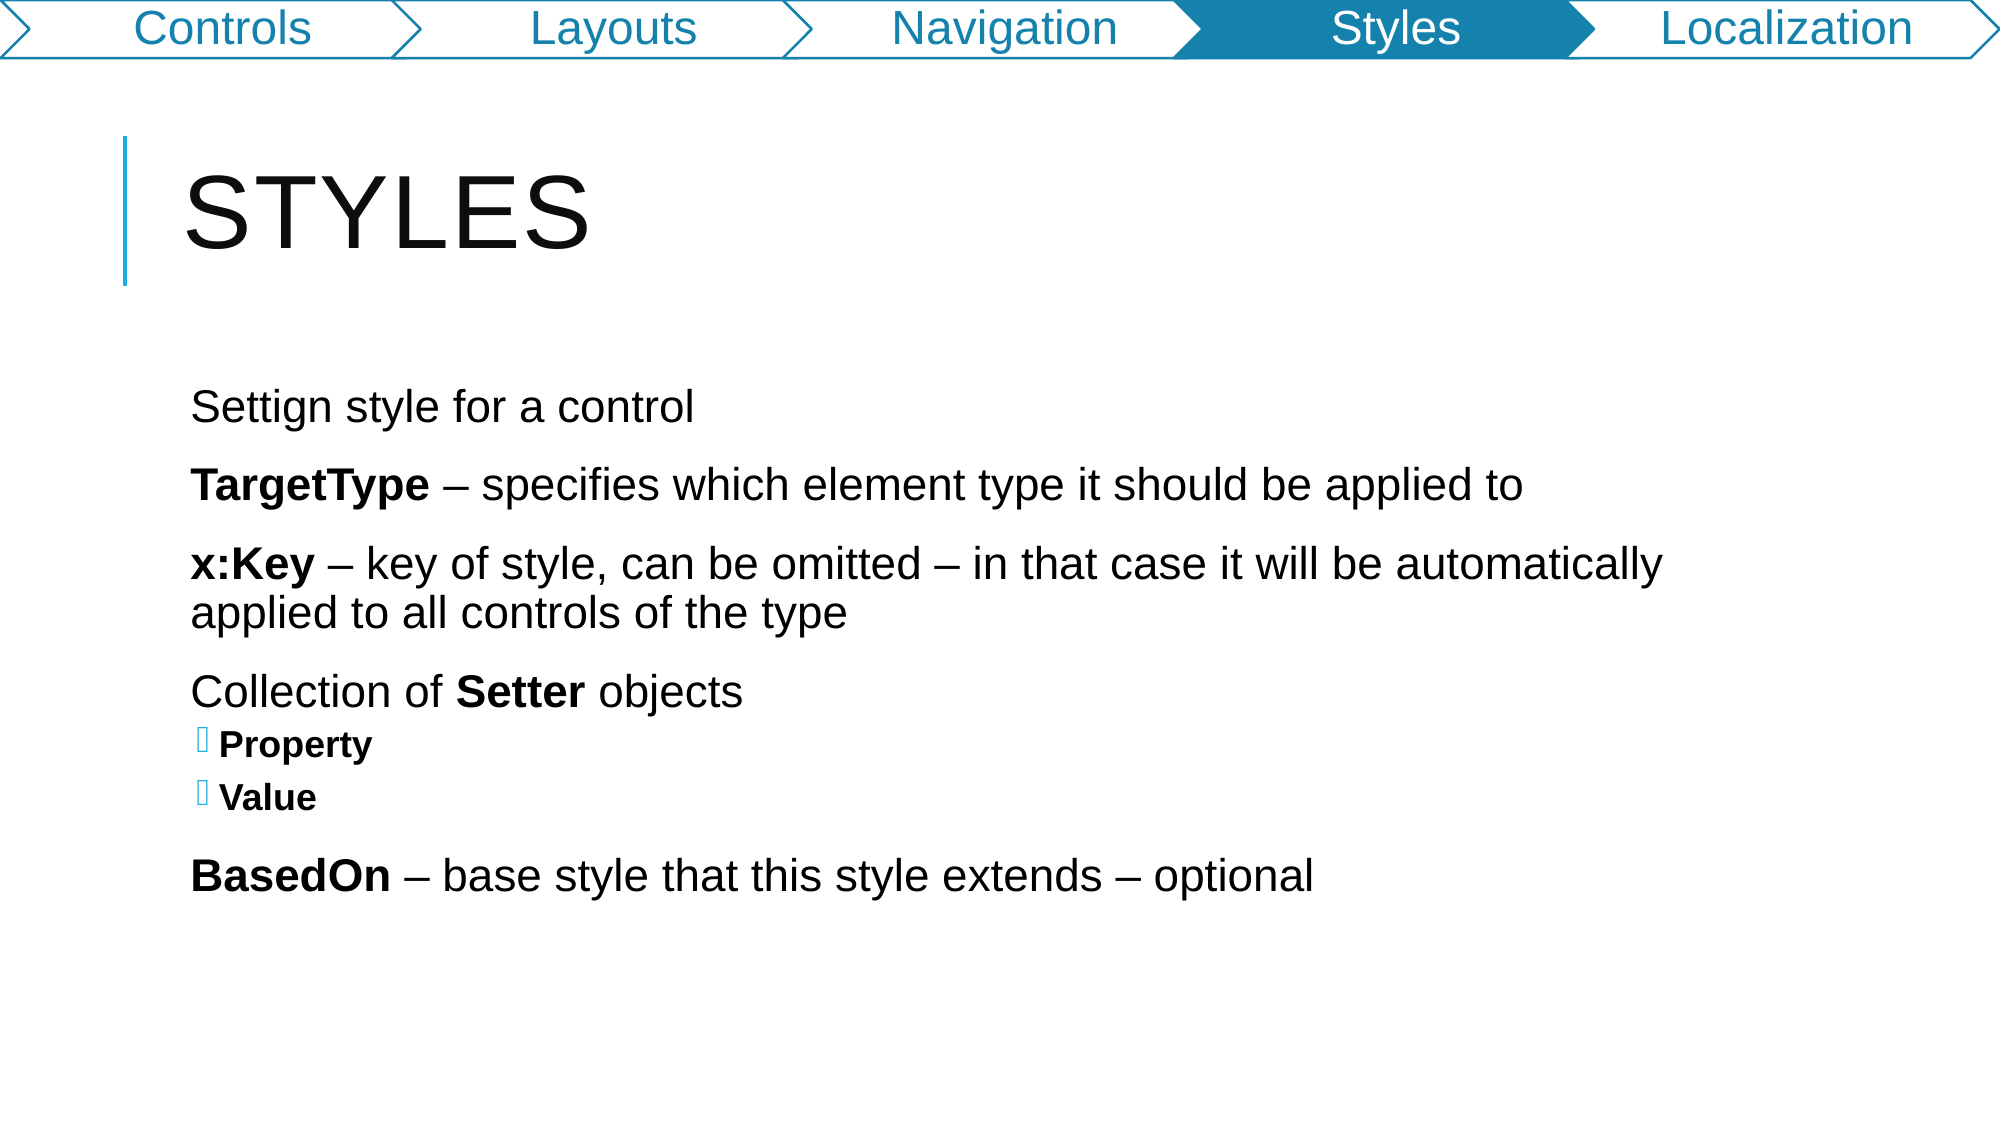

Controls
Layouts
Navigation
Styles
Localization
# Styles
Settign style for a control
TargetType – specifies which element type it should be applied to
x:Key – key of style, can be omitted – in that case it will be automatically applied to all controls of the type
Collection of Setter objects
Property
Value
BasedOn – base style that this style extends – optional